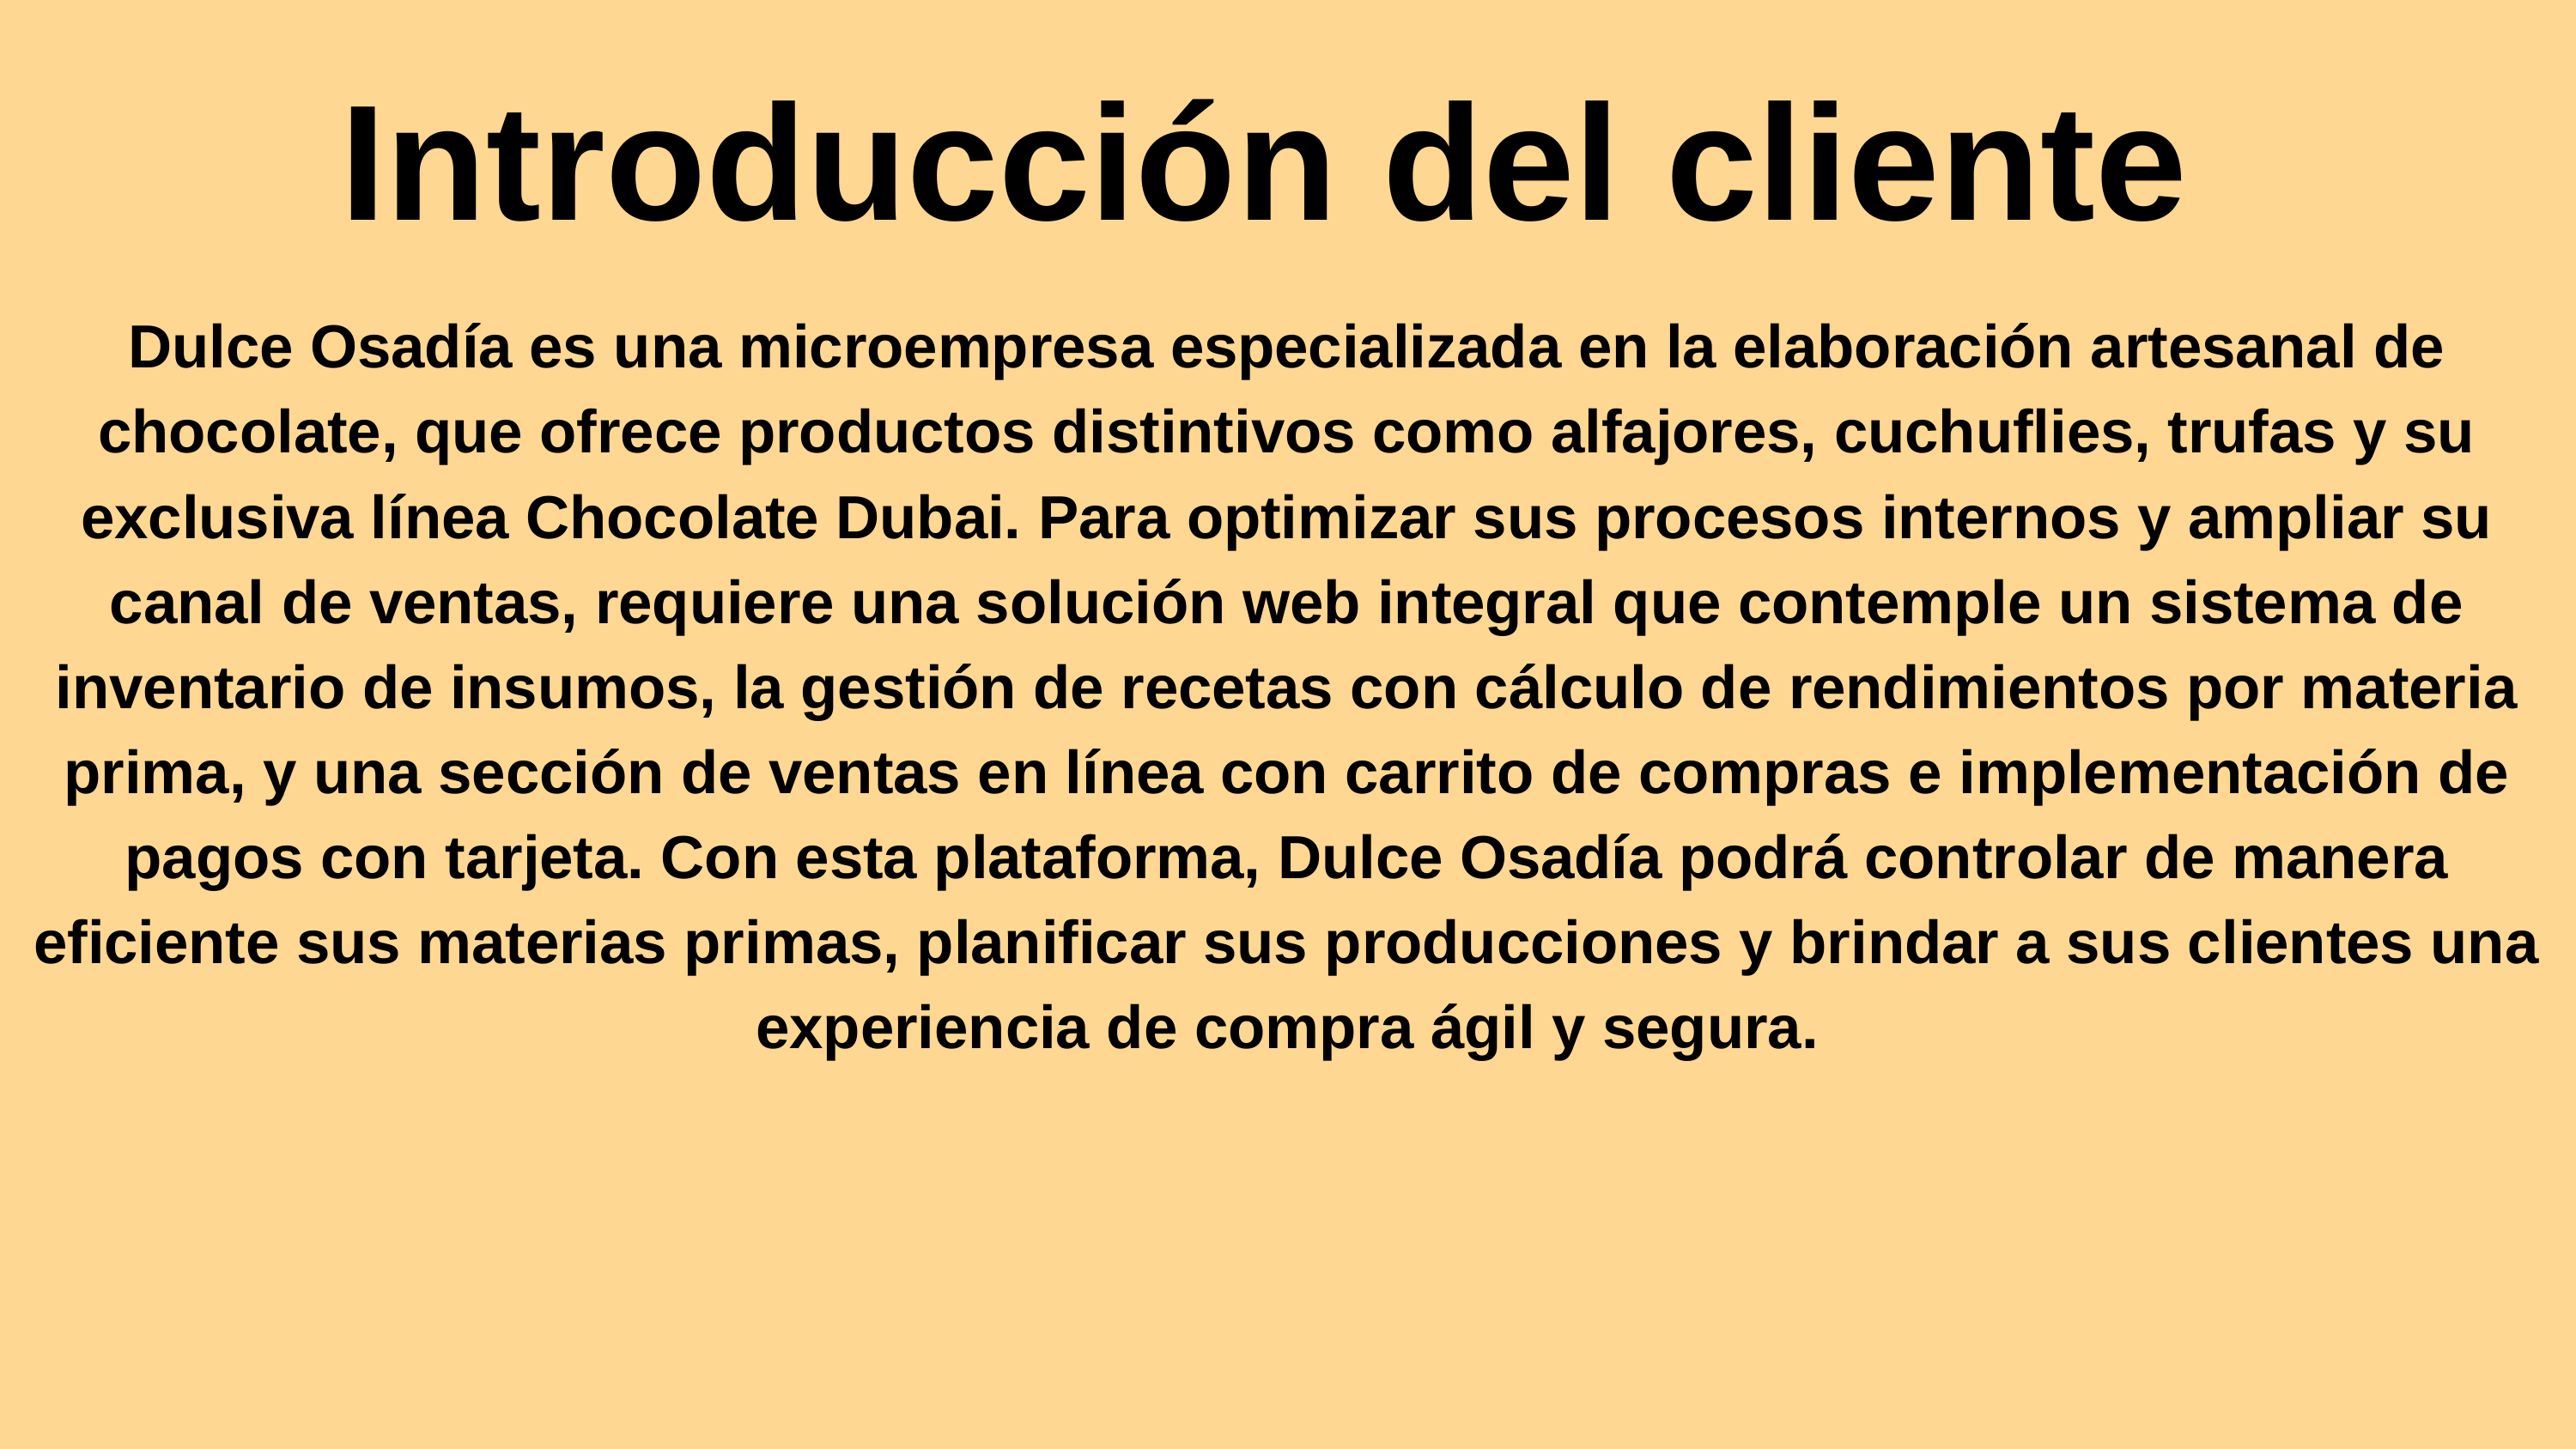

Introducción del cliente
Dulce Osadía es una microempresa especializada en la elaboración artesanal de chocolate, que ofrece productos distintivos como alfajores, cuchuflies, trufas y su exclusiva línea Chocolate Dubai. Para optimizar sus procesos internos y ampliar su canal de ventas, requiere una solución web integral que contemple un sistema de inventario de insumos, la gestión de recetas con cálculo de rendimientos por materia prima, y una sección de ventas en línea con carrito de compras e implementación de pagos con tarjeta. Con esta plataforma, Dulce Osadía podrá controlar de manera eficiente sus materias primas, planificar sus producciones y brindar a sus clientes una experiencia de compra ágil y segura.